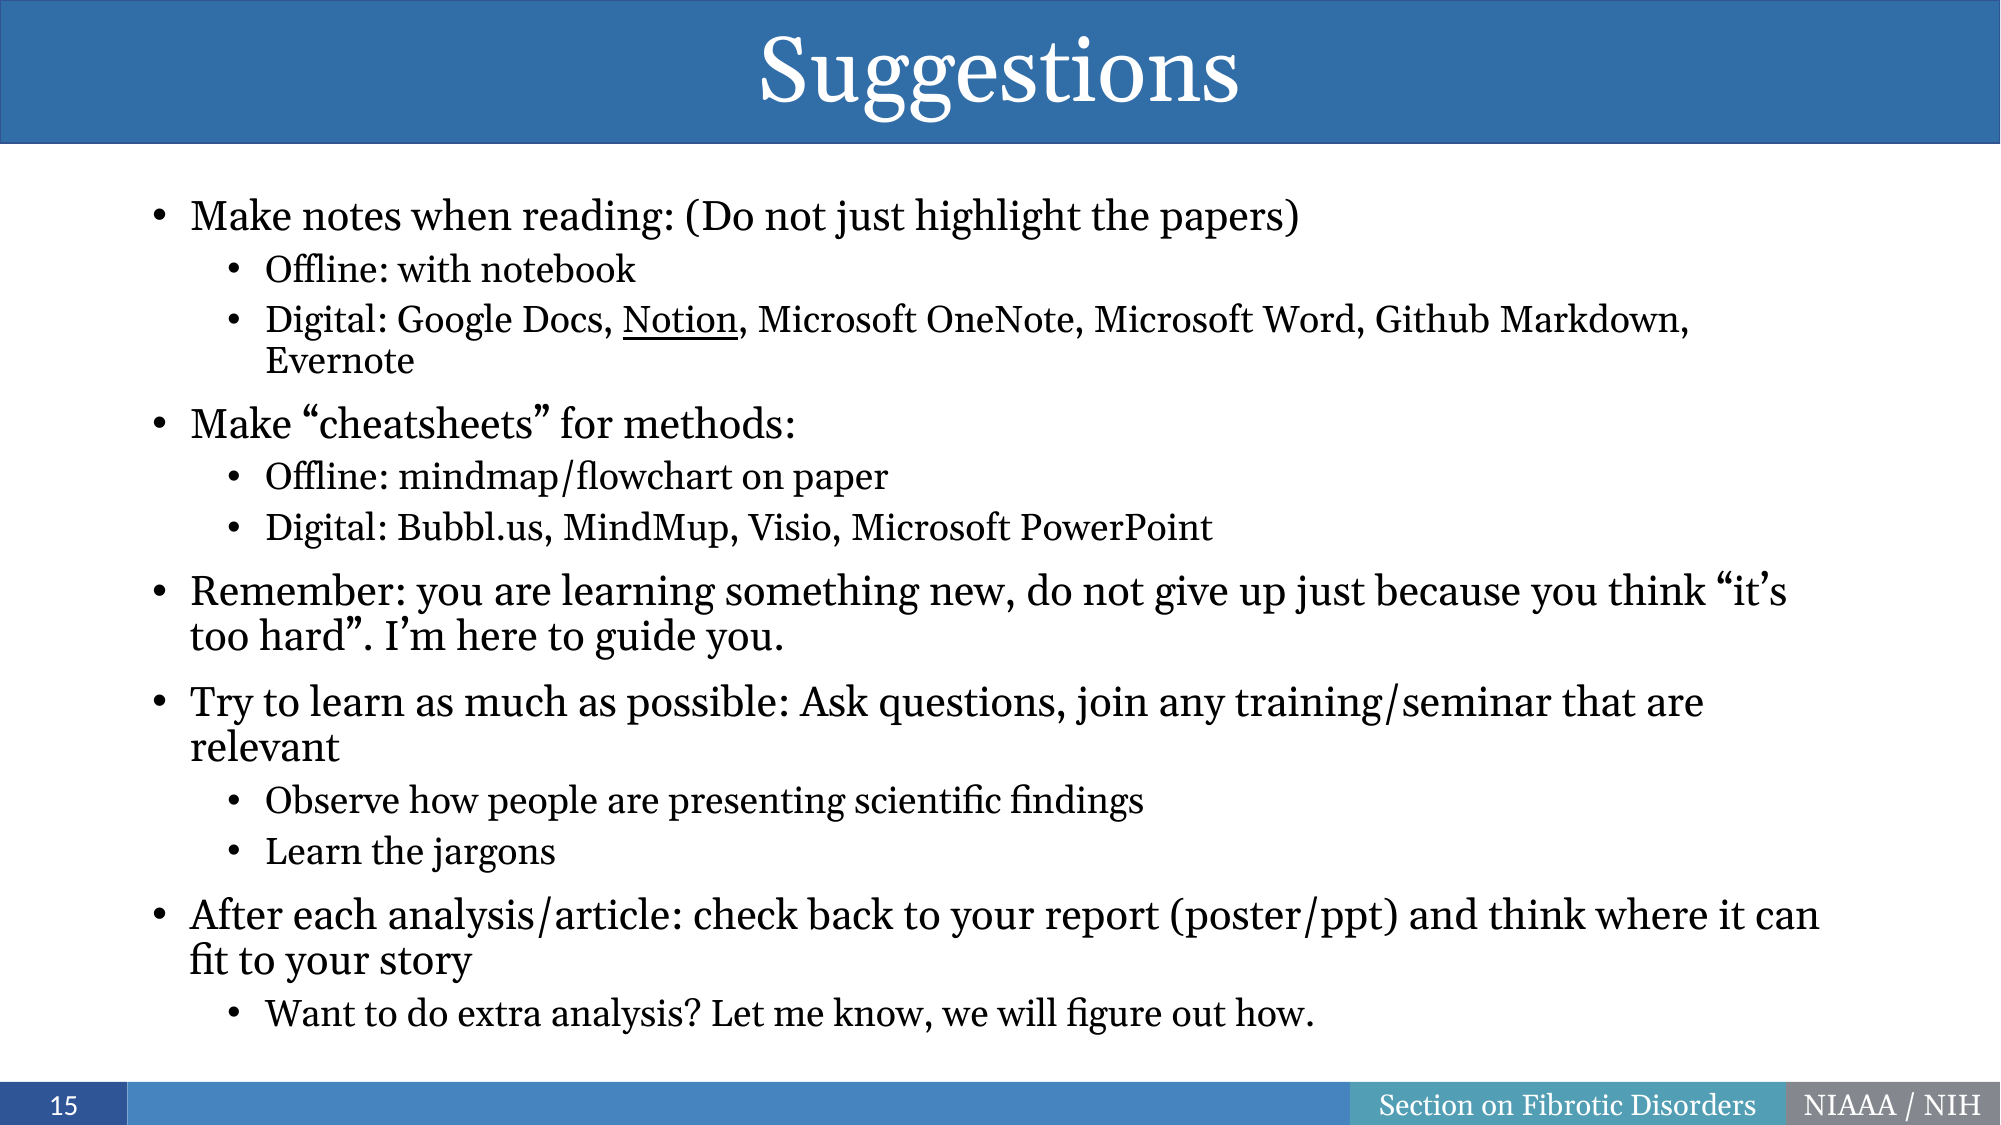

# Suggestions
Make notes when reading: (Do not just highlight the papers)
Offline: with notebook
Digital: Google Docs, Notion, Microsoft OneNote, Microsoft Word, Github Markdown, Evernote
Make “cheatsheets” for methods:
Offline: mindmap/flowchart on paper
Digital: Bubbl.us, MindMup, Visio, Microsoft PowerPoint
Remember: you are learning something new, do not give up just because you think “it’s too hard”. I’m here to guide you.
Try to learn as much as possible: Ask questions, join any training/seminar that are relevant
Observe how people are presenting scientific findings
Learn the jargons
After each analysis/article: check back to your report (poster/ppt) and think where it can fit to your story
Want to do extra analysis? Let me know, we will figure out how.